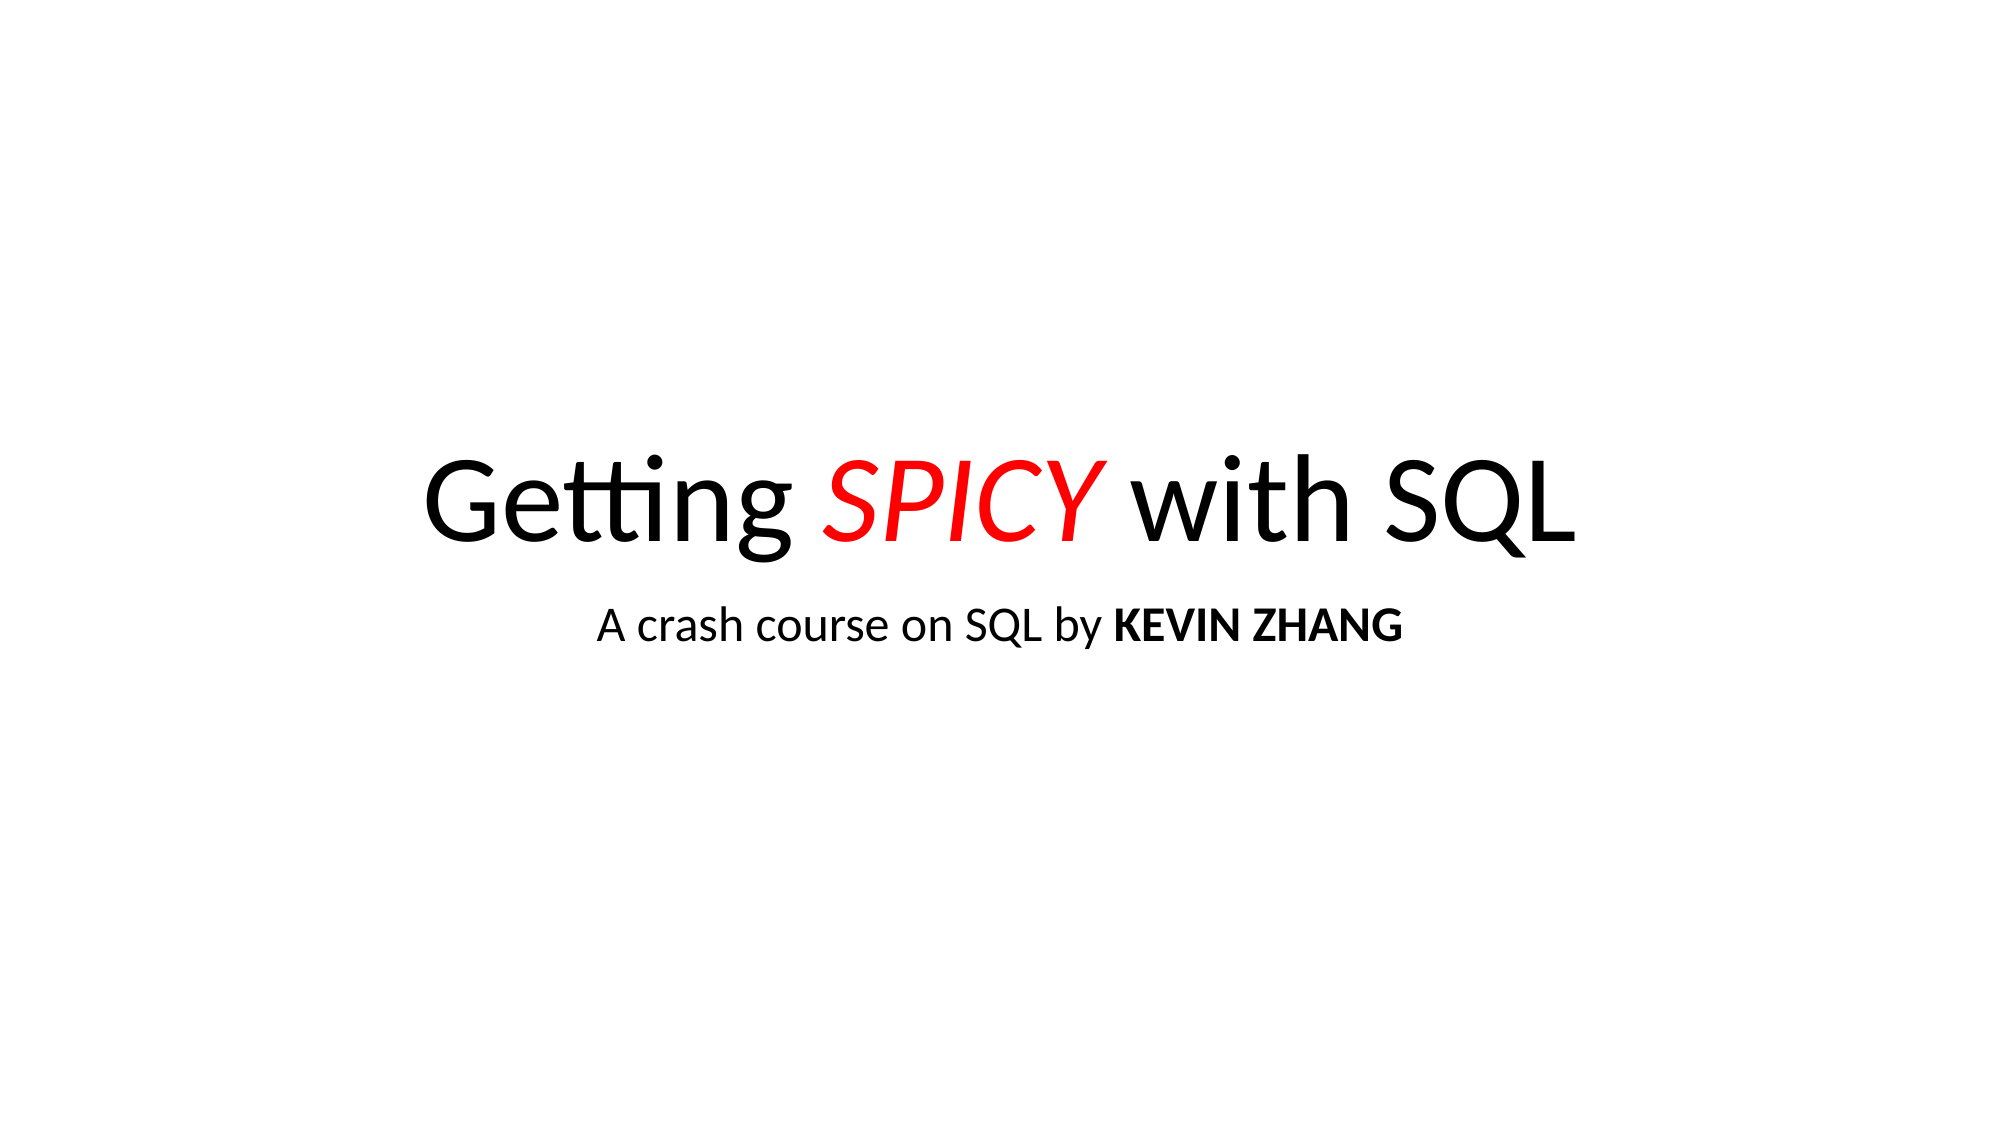

# Getting SPICY with SQL
A crash course on SQL by KEVIN ZHANG